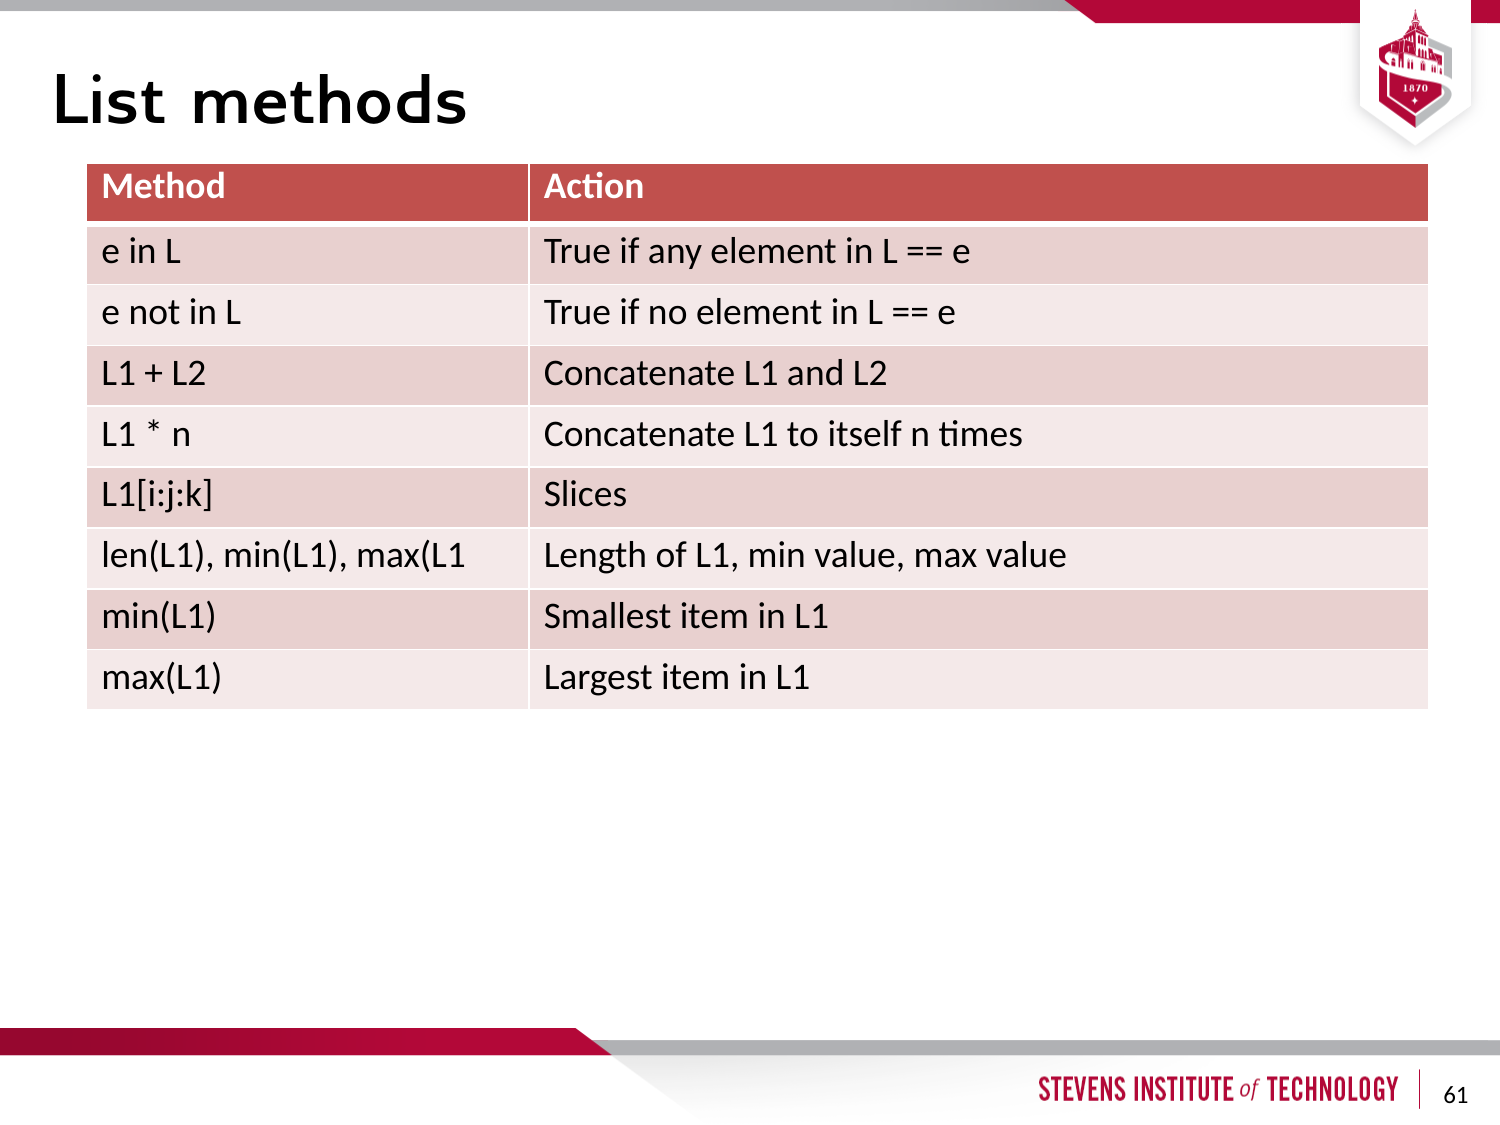

# List methods

| Method | Action |
| --- | --- |
| e in L | True if any element in L == e |
| e not in L | True if no element in L == e |
| L1 + L2 | Concatenate L1 and L2 |
| L1 \* n | Concatenate L1 to itself n times |
| L1[i:j:k] | Slices |
| len(L1), min(L1), max(L1 | Length of L1, min value, max value |
| min(L1) | Smallest item in L1 |
| max(L1) | Largest item in L1 |
61